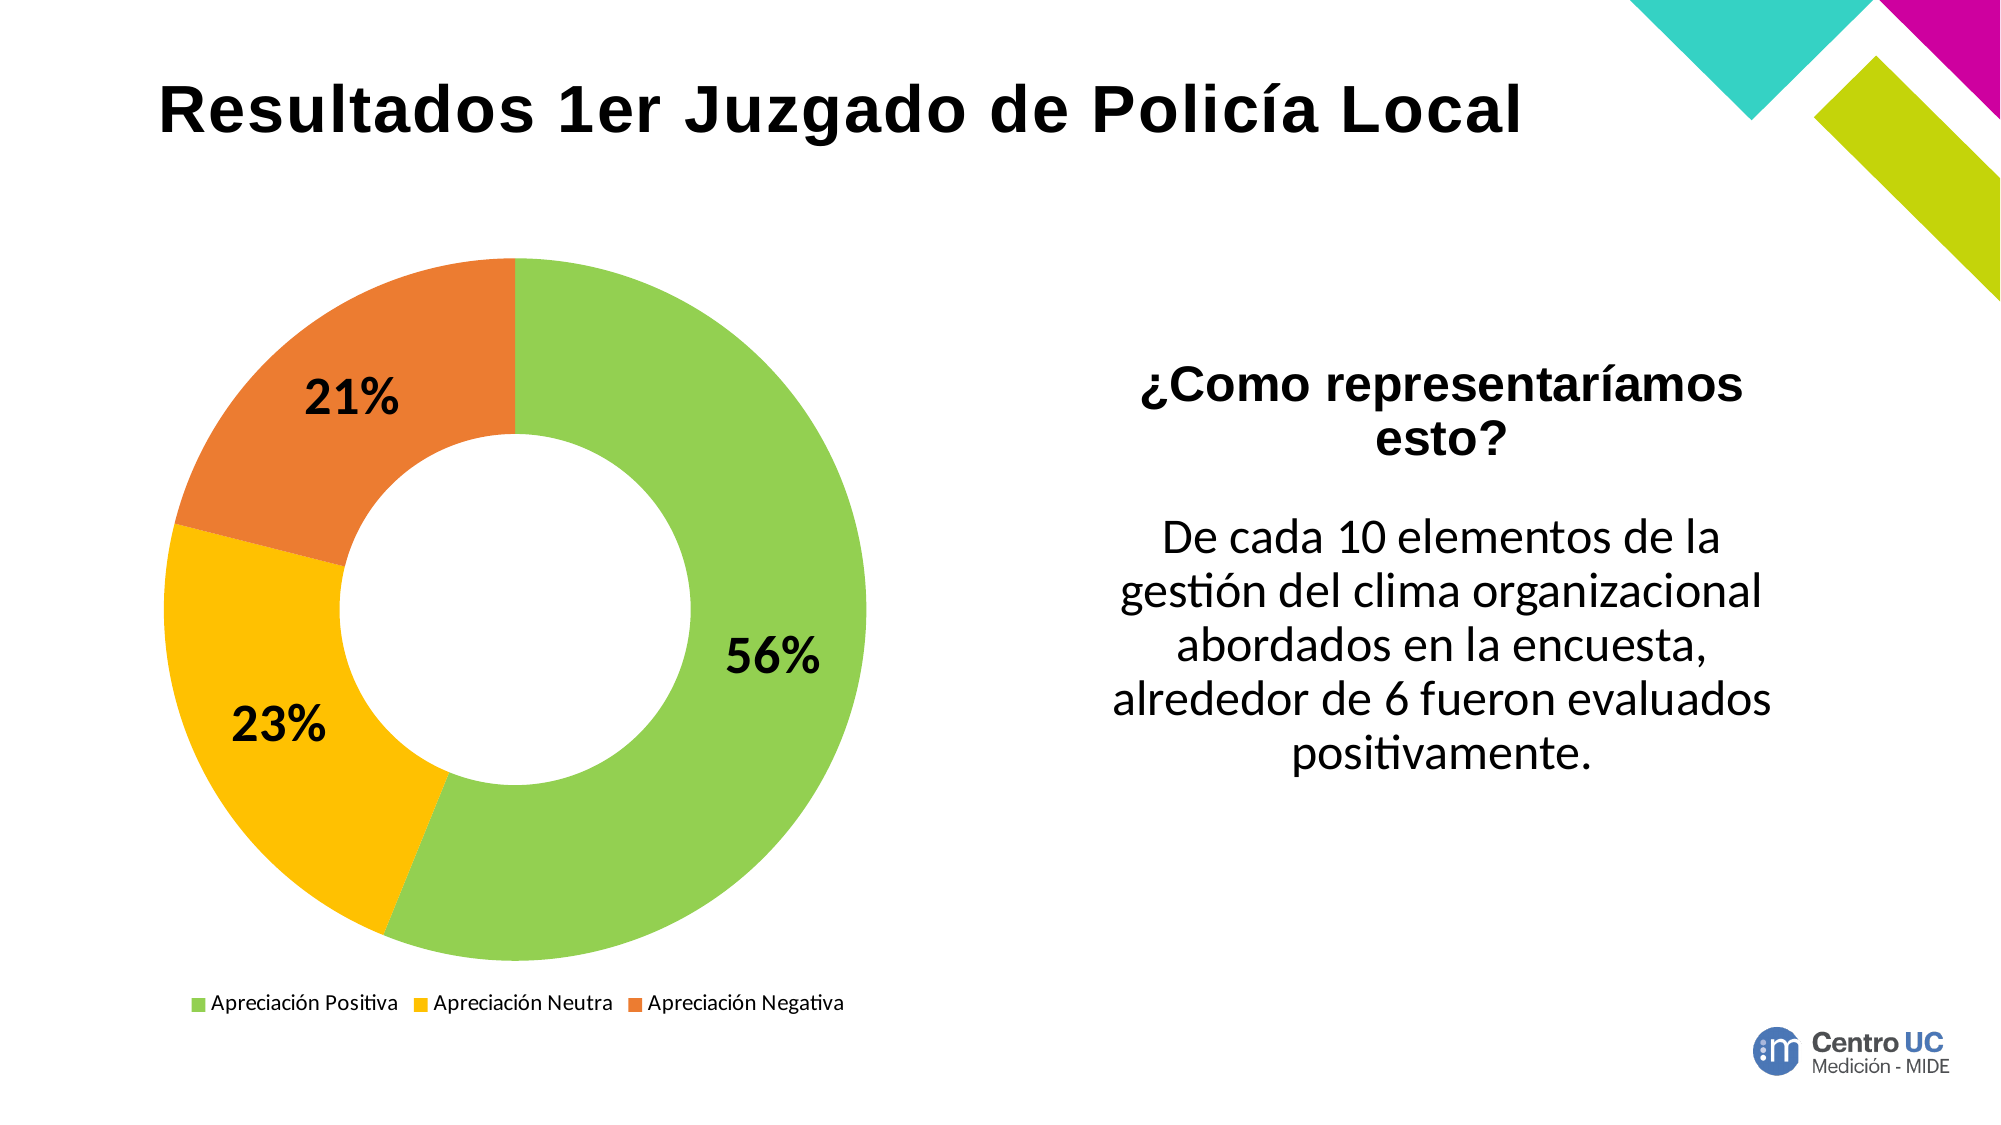

# Resultados 1er Juzgado de Policía Local

### Chart

| Category | Apreciación |
|---|---|
| Apreciación Positiva | 0.56125 |
| Apreciación Neutra | 0.228125 |
| Apreciación Negativa | 0.210625 |
¿Como representaríamos esto?
De cada 10 elementos de la gestión del clima organizacional abordados en la encuesta, alrededor de 6 fueron evaluados positivamente.